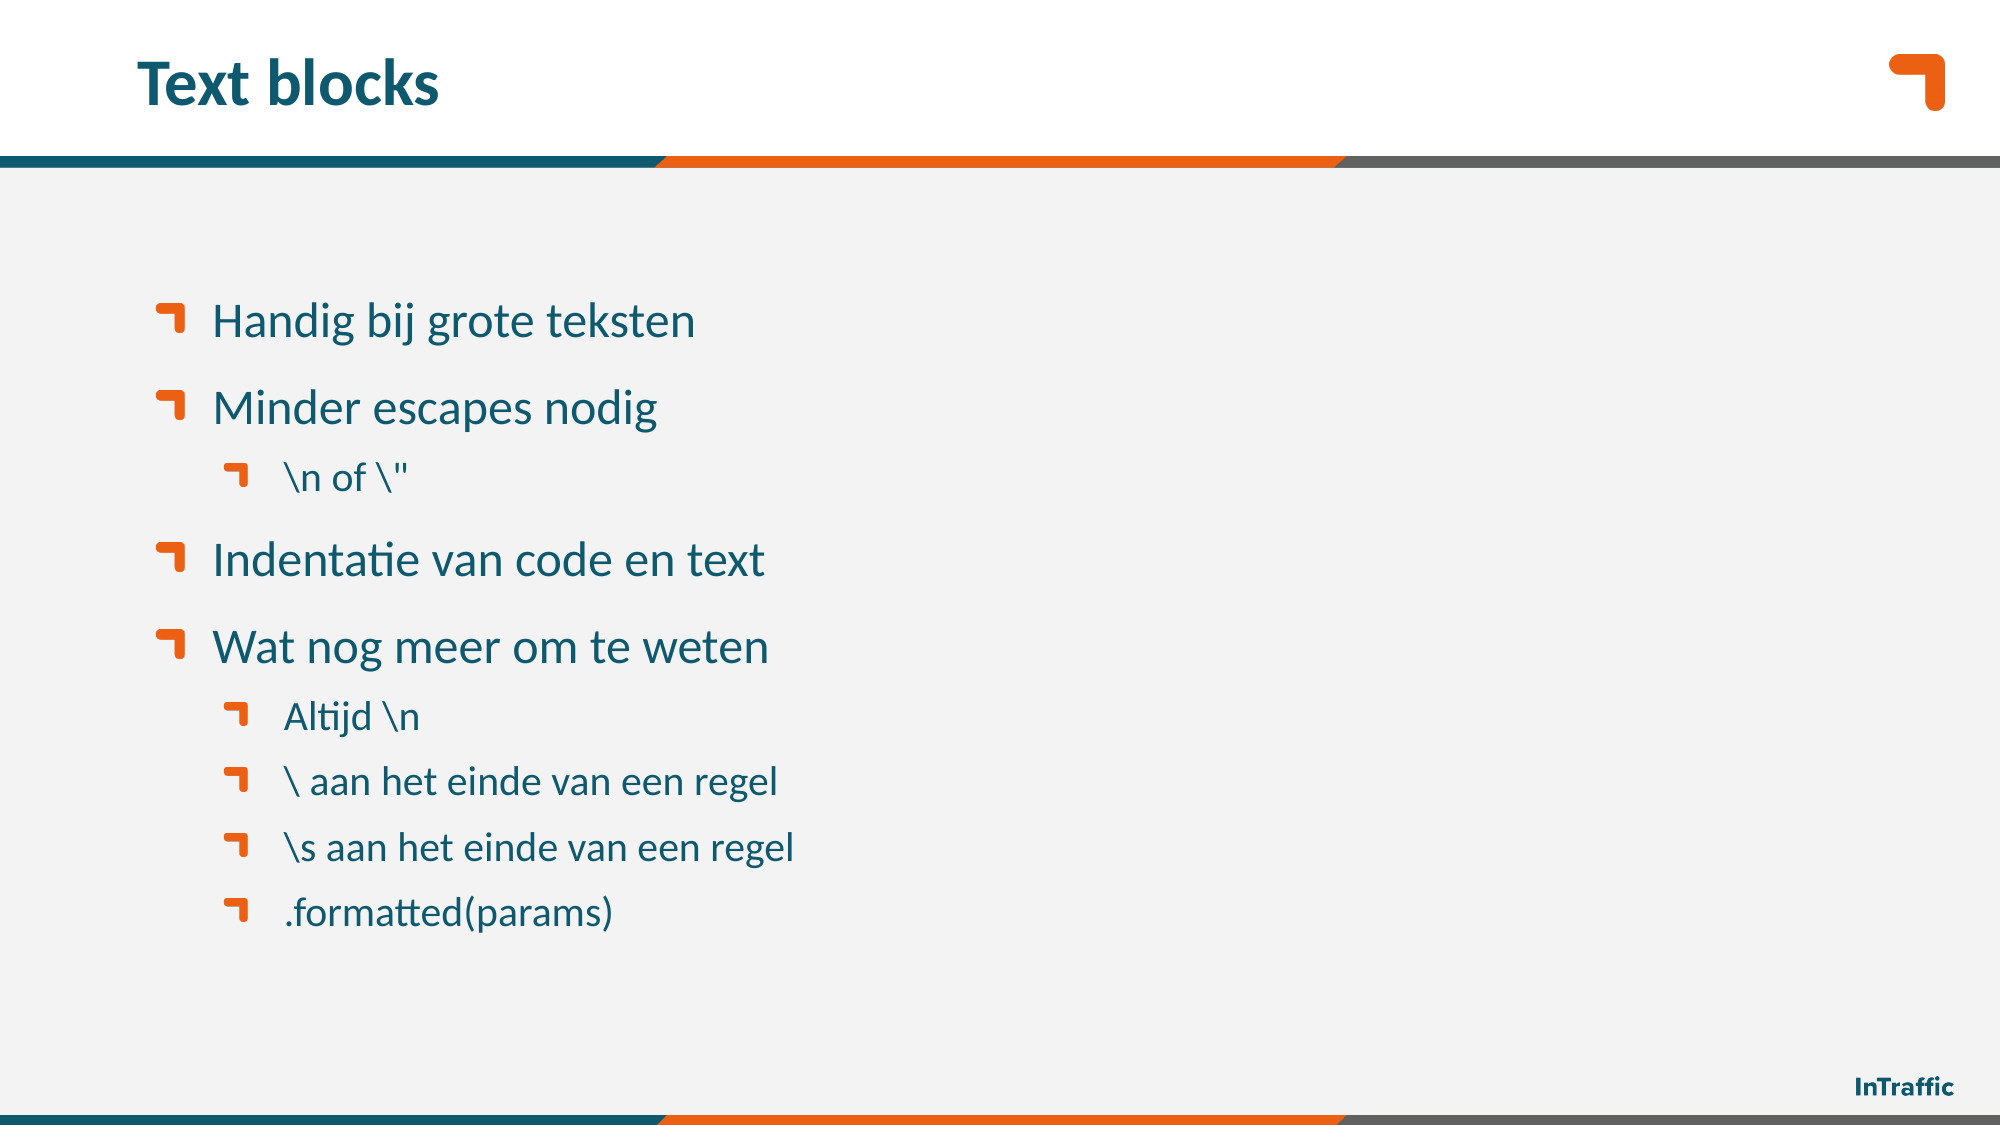

# Text blocks
Handig bij grote teksten
Minder escapes nodig
\n of \"
Indentatie van code en text
Wat nog meer om te weten
Altijd \n
\ aan het einde van een regel
\s aan het einde van een regel
.formatted(params)